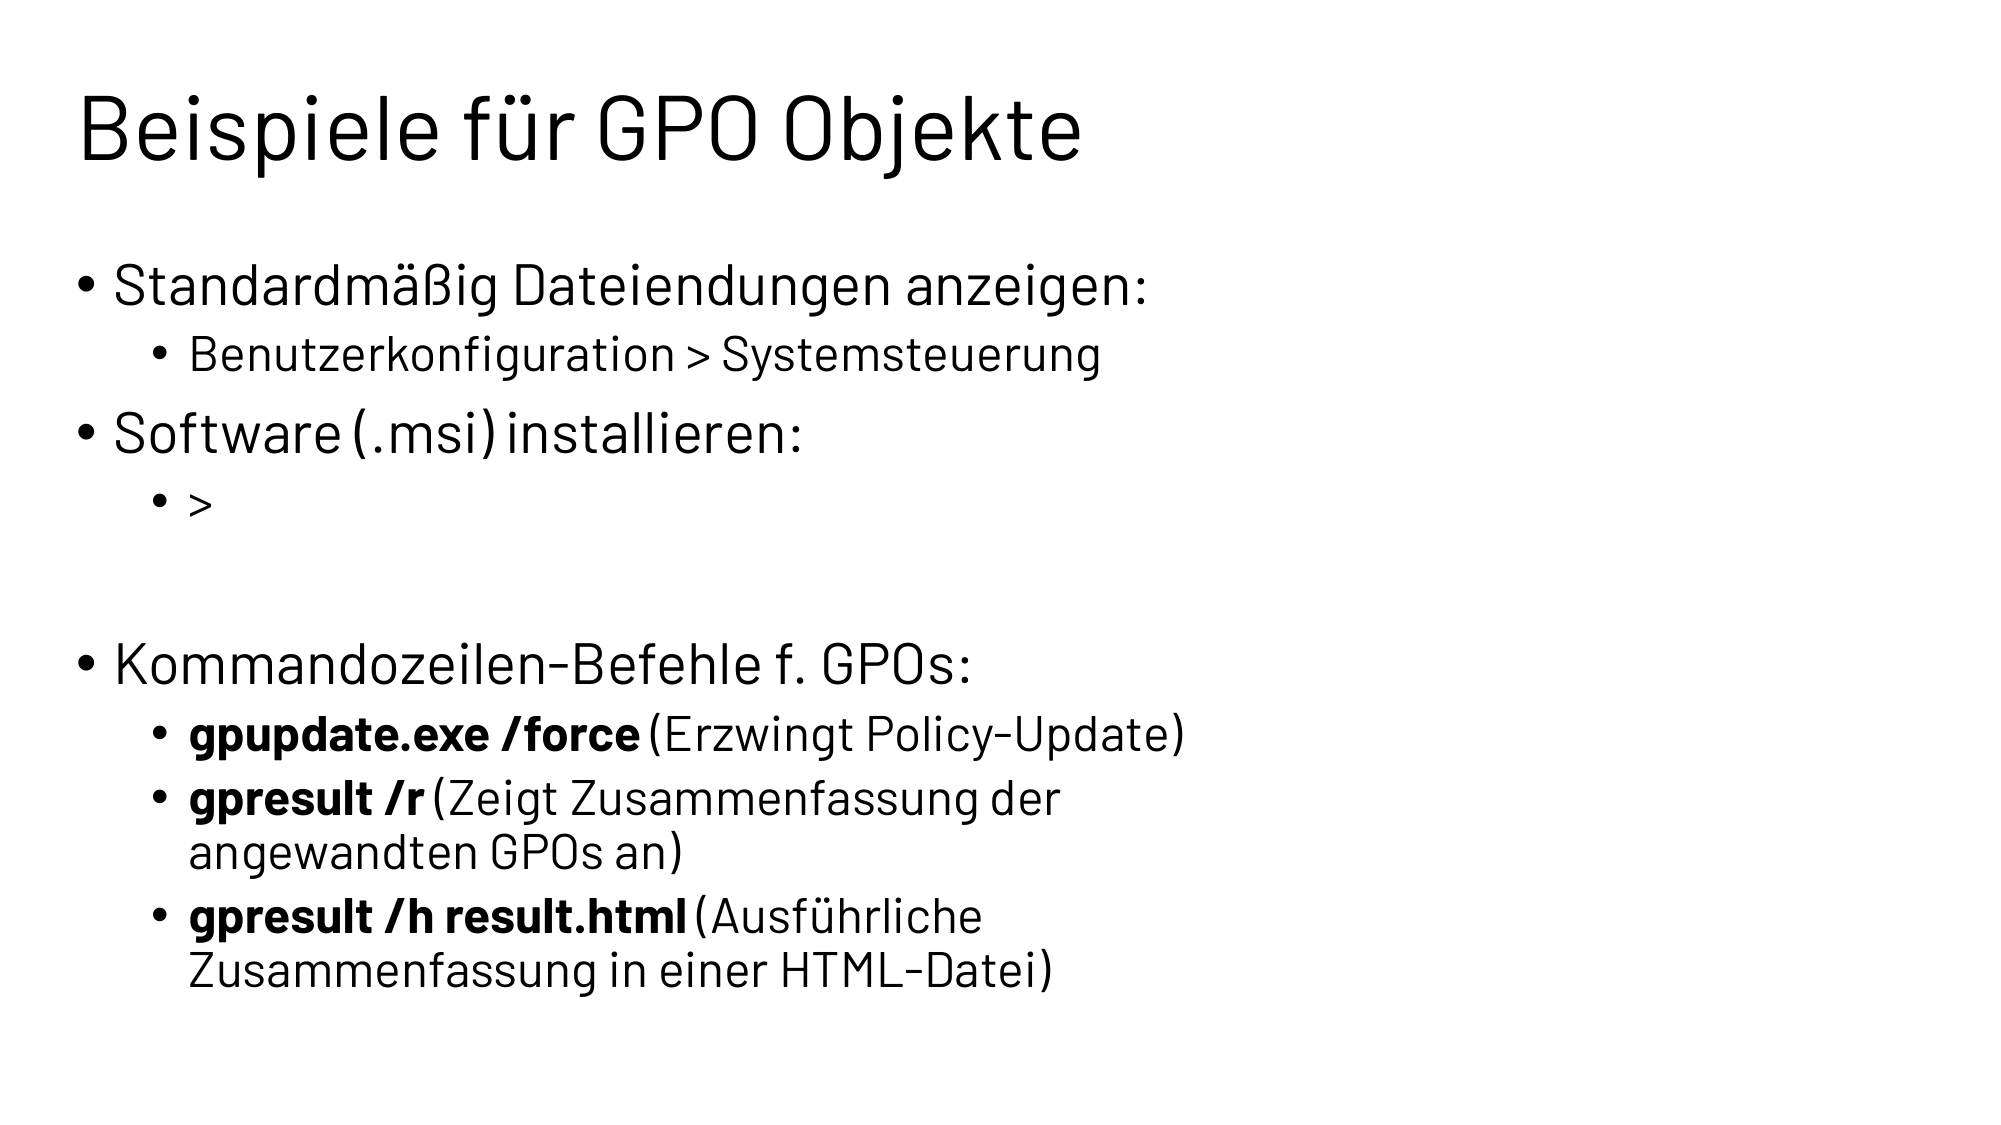

# Beispiele für GPO Objekte
Standardmäßig Dateiendungen anzeigen:
Benutzerkonfiguration > Systemsteuerung
Software (.msi) installieren:
>

Kommandozeilen-Befehle f. GPOs:
gpupdate.exe /force (Erzwingt Policy-Update)
gpresult /r (Zeigt Zusammenfassung der angewandten GPOs an)
gpresult /h result.html (Ausführliche Zusammenfassung in einer HTML-Datei)